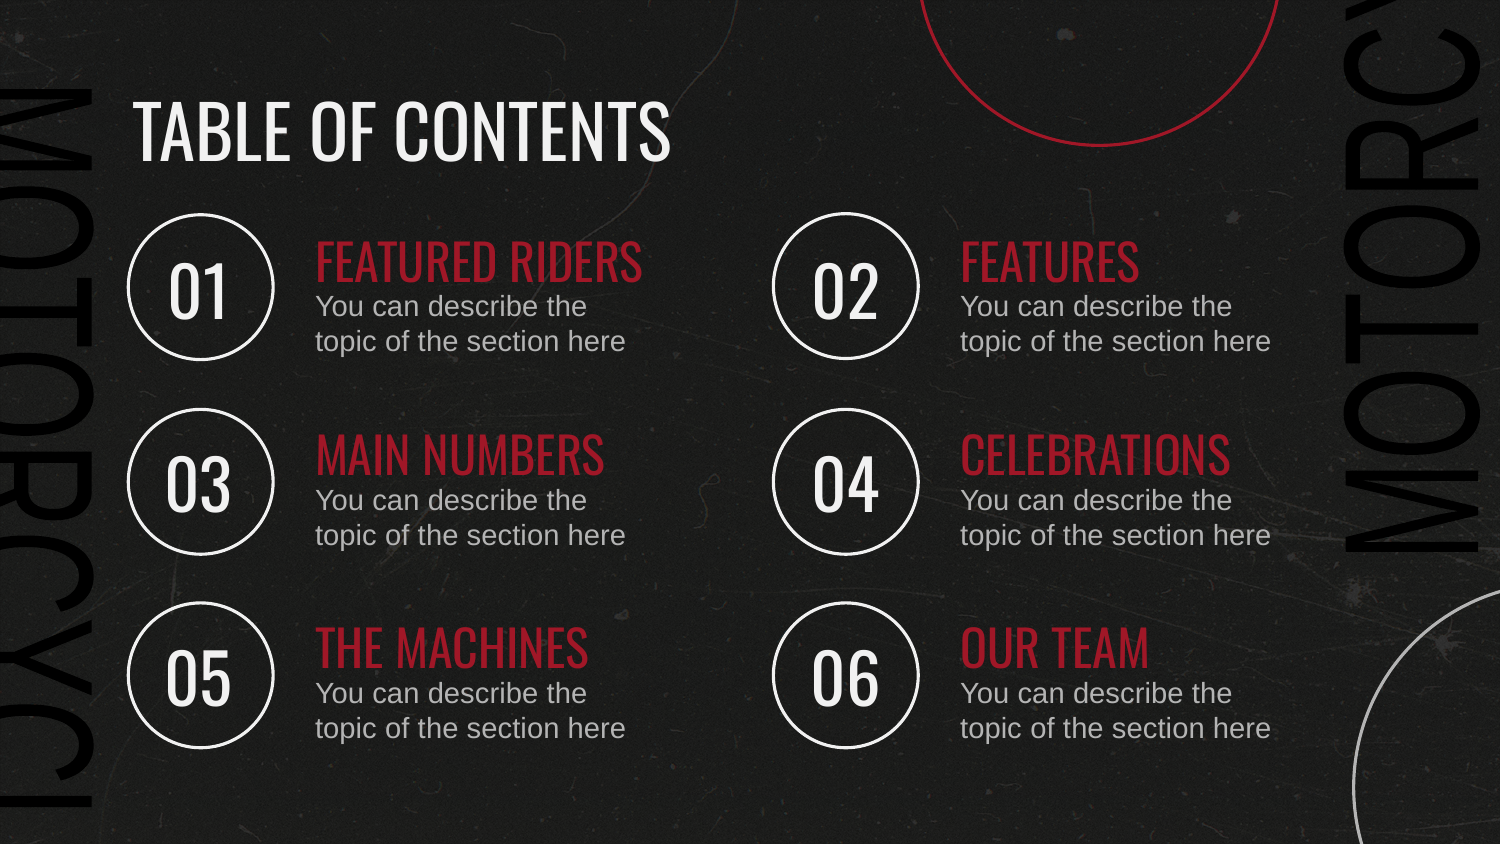

MOTORCYCLE
TABLE OF CONTENTS
FEATURED RIDERS
FEATURES

# 01
02
You can describe the topic of the section here
You can describe the topic of the section here
MAIN NUMBERS
CELEBRATIONS

03
04
MOTORCYCLE
You can describe the topic of the section here
You can describe the topic of the section here
THE MACHINES
OUR TEAM

05
06
You can describe the topic of the section here
You can describe the topic of the section here